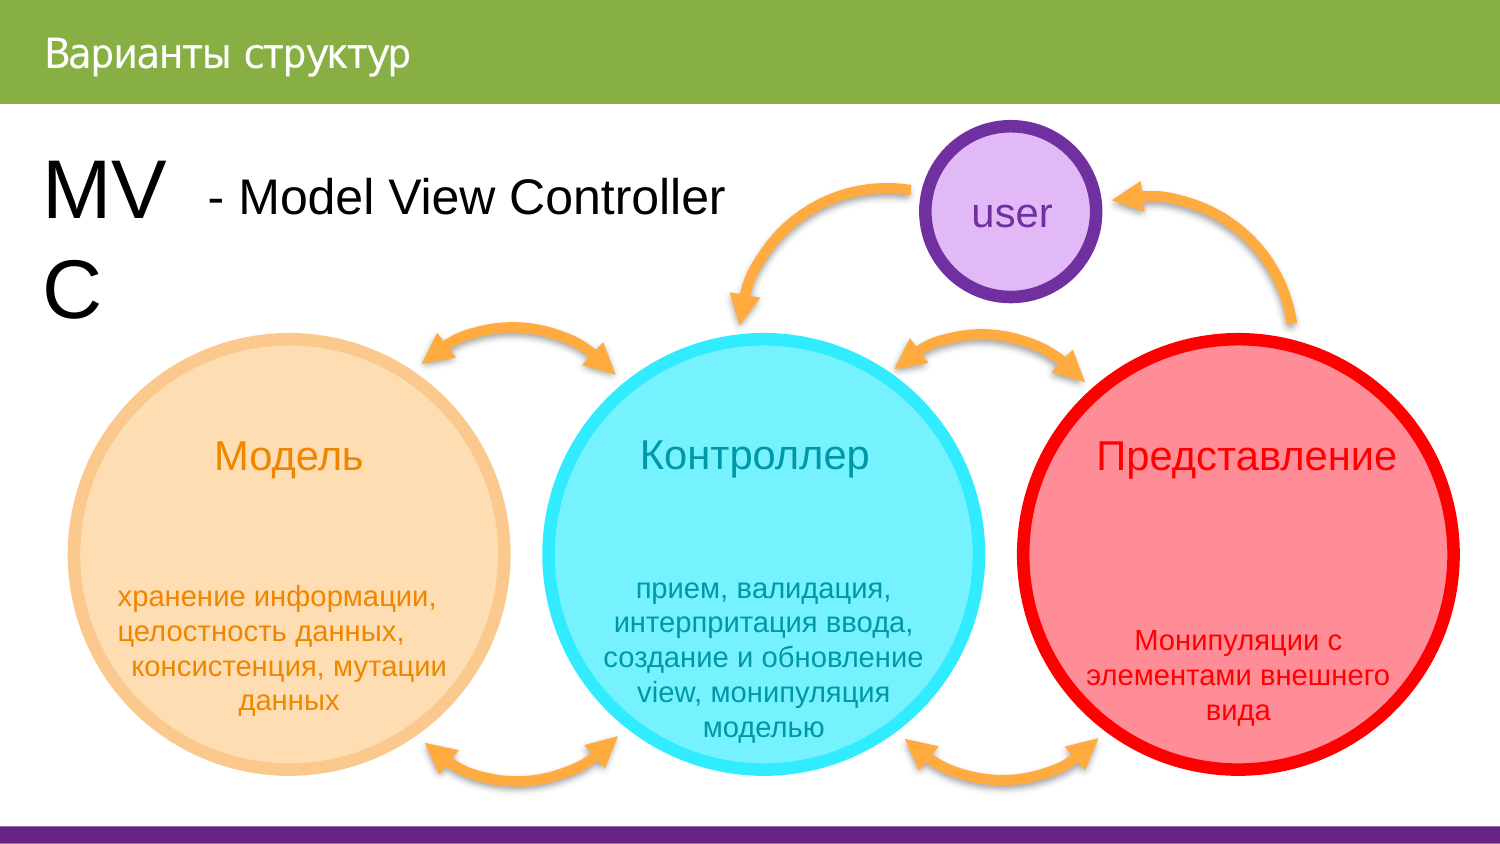

Варианты структур

MVC
- Model View Controller
user

Контроллер
Представление
Модель

прием, валидация, интерпритация ввода, создание и обновление view, монипуляция моделью
хранение информации, целостность данных,
консистенция, мутации данных
Монипуляции с элементами внешнего вида